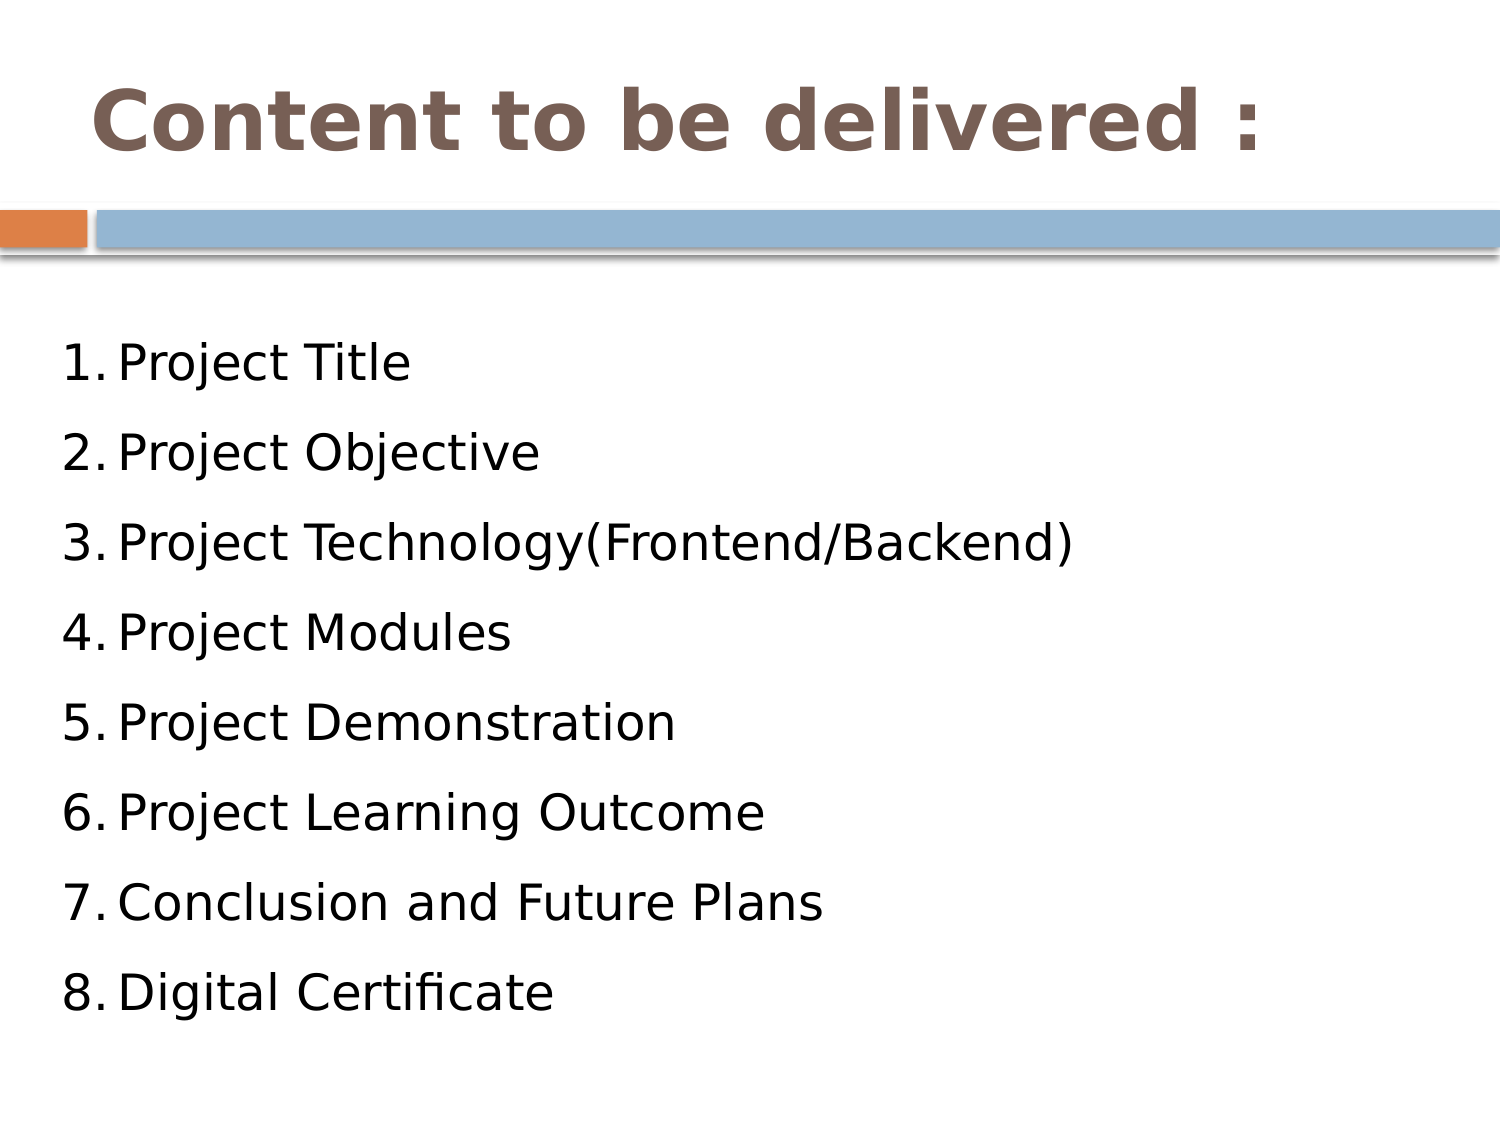

# Content to be delivered :
Project Title
Project Objective
Project Technology(Frontend/Backend)
Project Modules
Project Demonstration
Project Learning Outcome
Conclusion and Future Plans
Digital Certificate